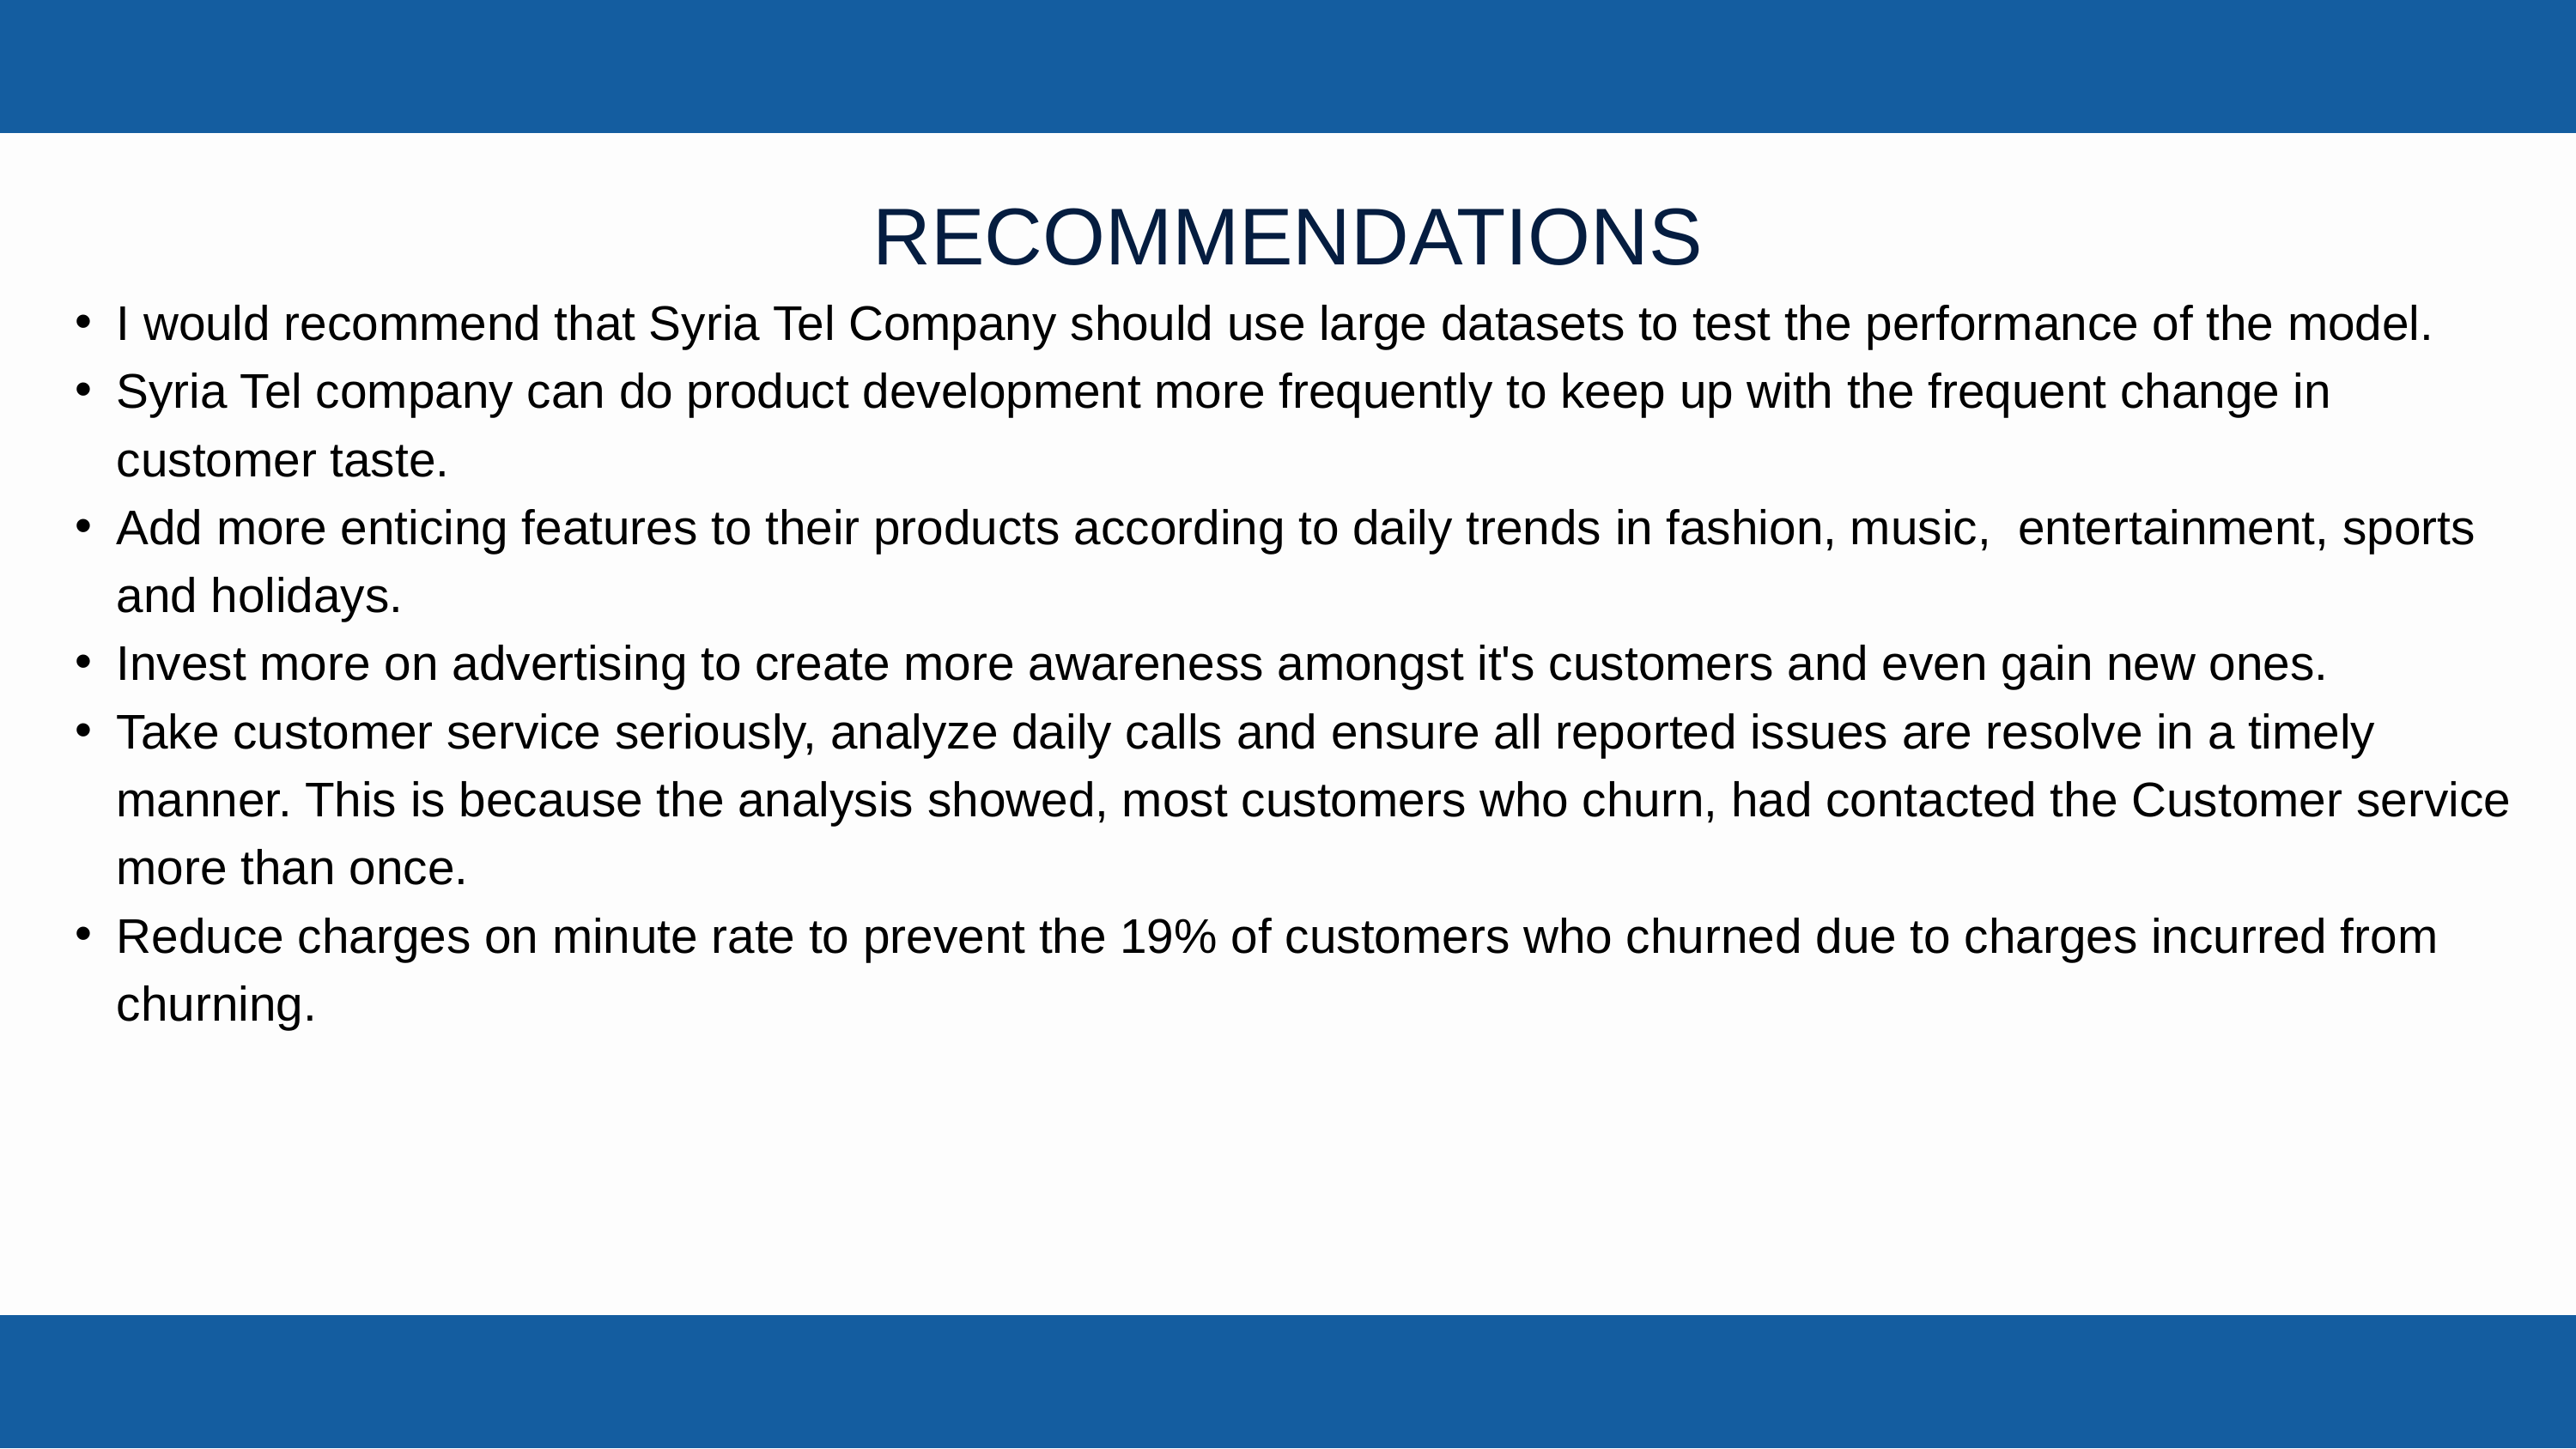

RECOMMENDATIONS
I would recommend that Syria Tel Company should use large datasets to test the performance of the model.
Syria Tel company can do product development more frequently to keep up with the frequent change in customer taste.
Add more enticing features to their products according to daily trends in fashion, music,  entertainment, sports and holidays.
Invest more on advertising to create more awareness amongst it's customers and even gain new ones.
Take customer service seriously, analyze daily calls and ensure all reported issues are resolve in a timely manner. This is because the analysis showed, most customers who churn, had contacted the Customer service more than once.
Reduce charges on minute rate to prevent the 19% of customers who churned due to charges incurred from churning.
Aaron Loeb
Alfredo Torres
Daniel Gallego
Olivia Wilson
CEO & Founder
Project manager
CEO & Founder
IT Expert
Marketing Head